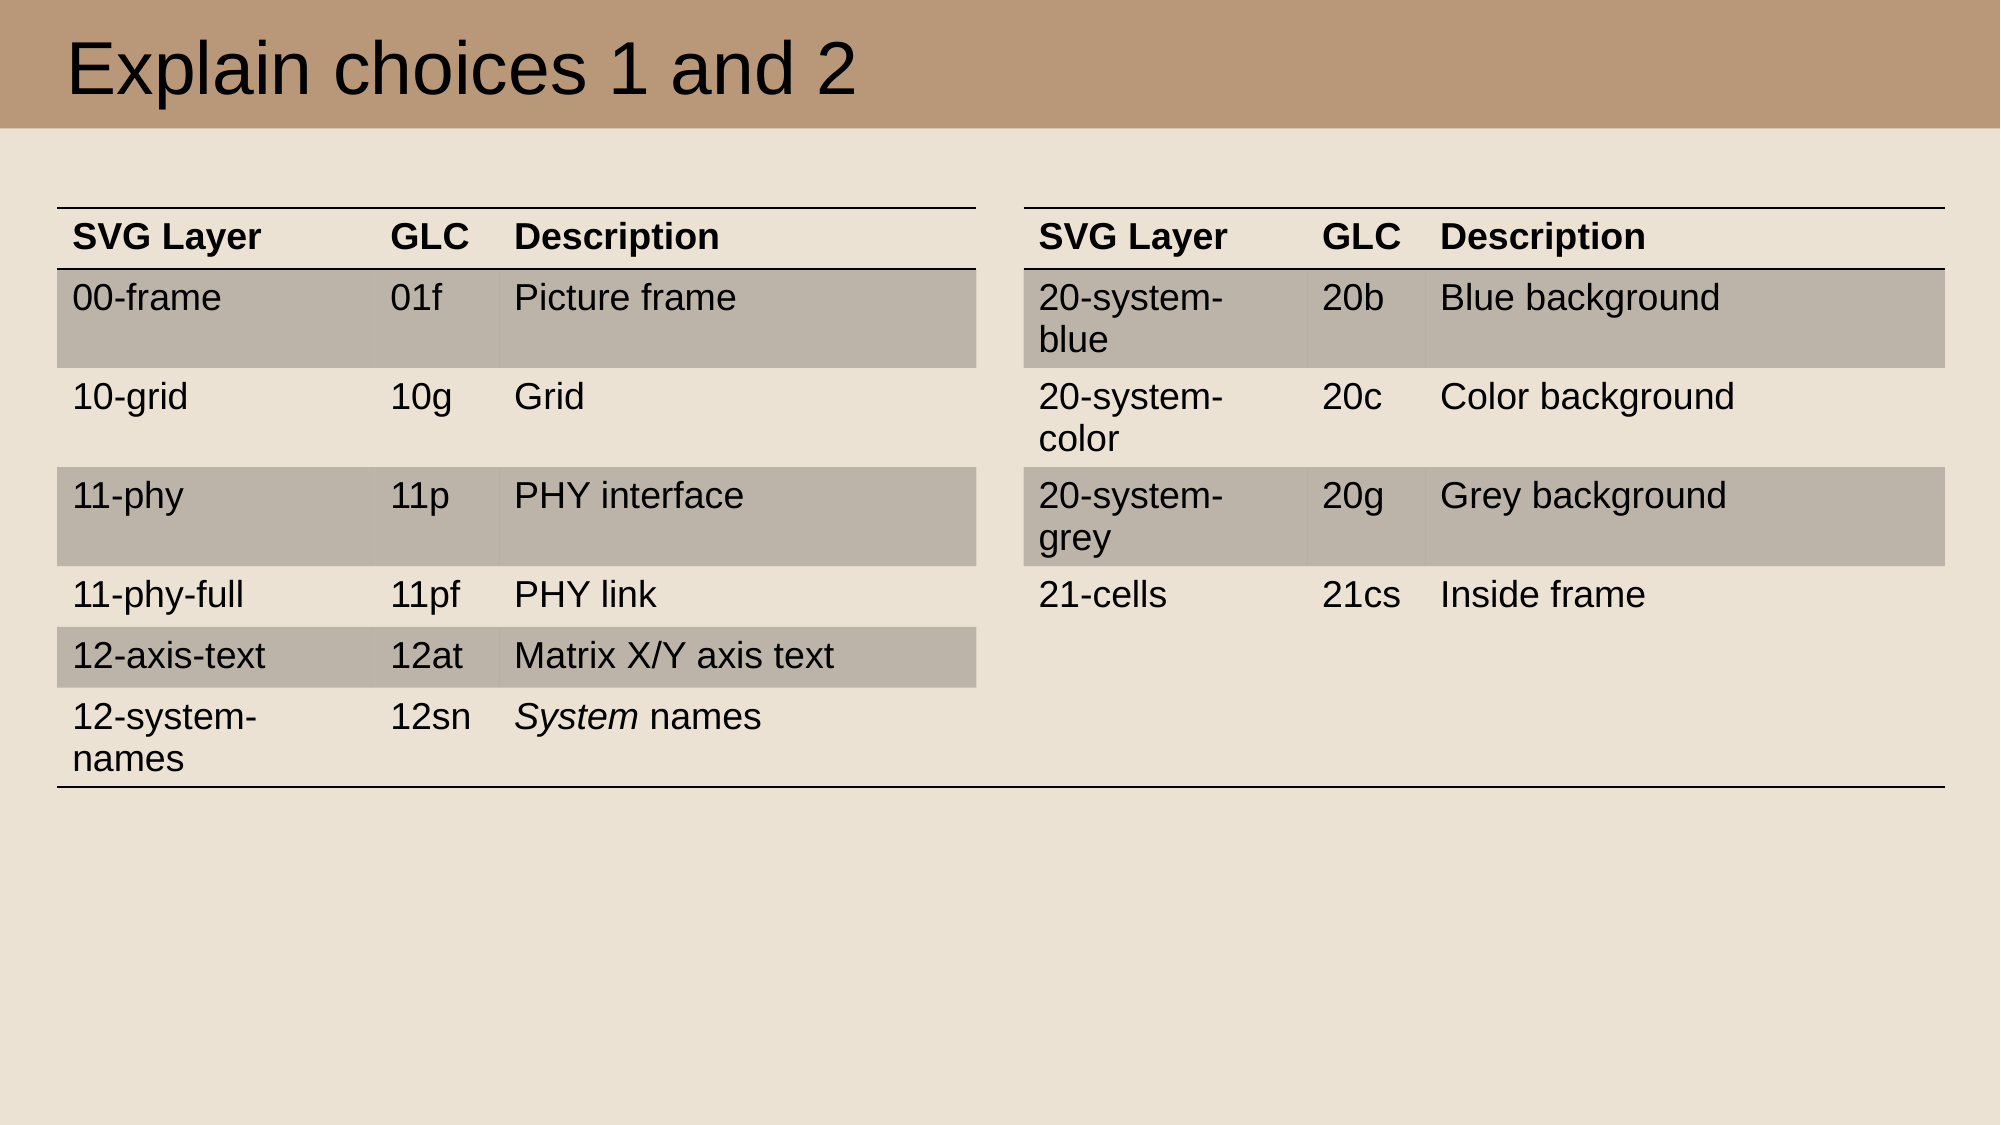

# Explain choices 1 and 2
| SVG Layer | GLC | Description |  | SVG Layer | GLC | Description |
| --- | --- | --- | --- | --- | --- | --- |
| 00-frame | 01f | Picture frame |  | 20-system-blue | 20b | Blue background |
| 10-grid | 10g | Grid |  | 20-system-color | 20c | Color background |
| 11-phy | 11p | PHY interface |  | 20-system-grey | 20g | Grey background |
| 11-phy-full | 11pf | PHY link |  | 21-cells | 21cs | Inside frame |
| 12-axis-text | 12at | Matrix X/Y axis text |  |  |  |  |
| 12-system-names | 12sn | System names |  |  |  |  |